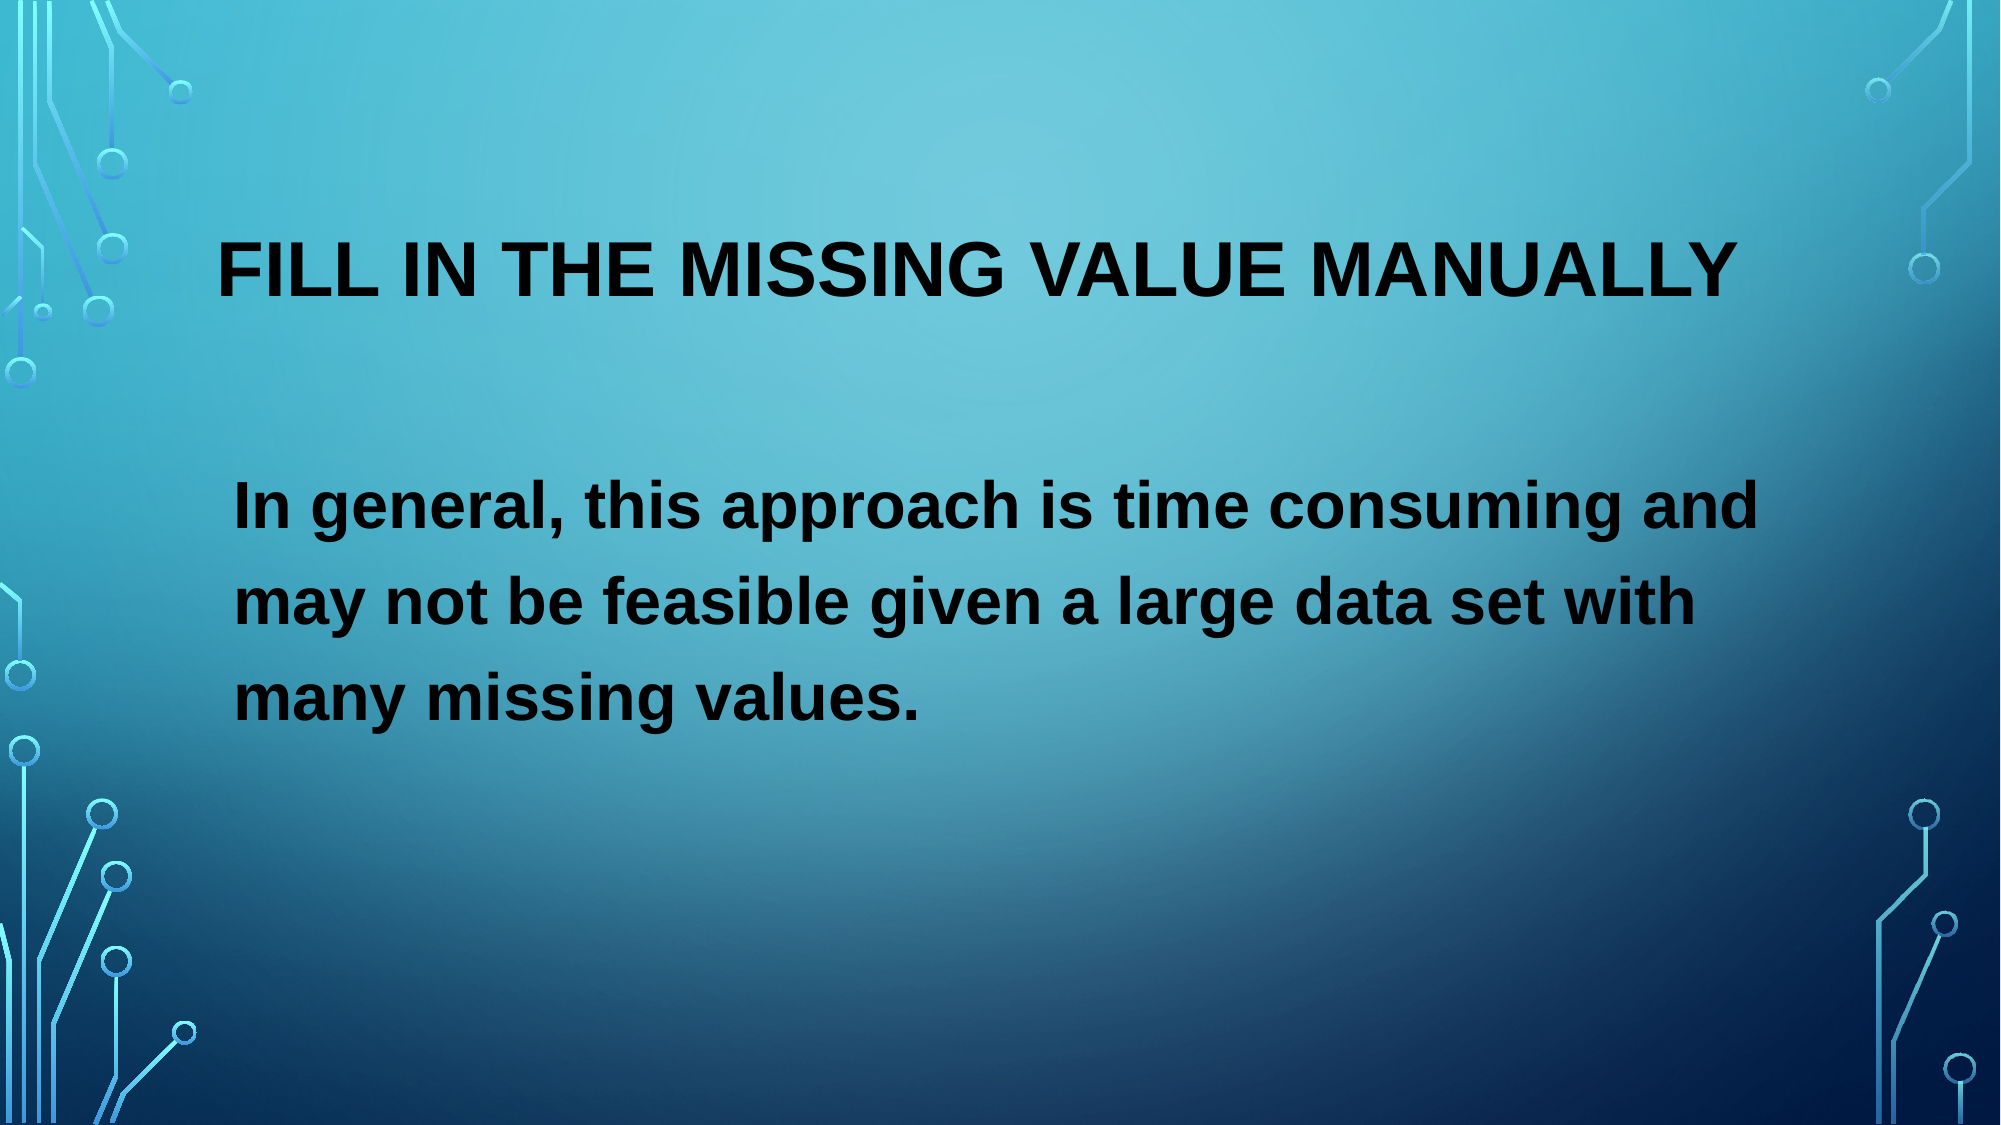

# Fill in the missing value manually
In general, this approach is time consuming and may not be feasible given a large data set with many missing values.